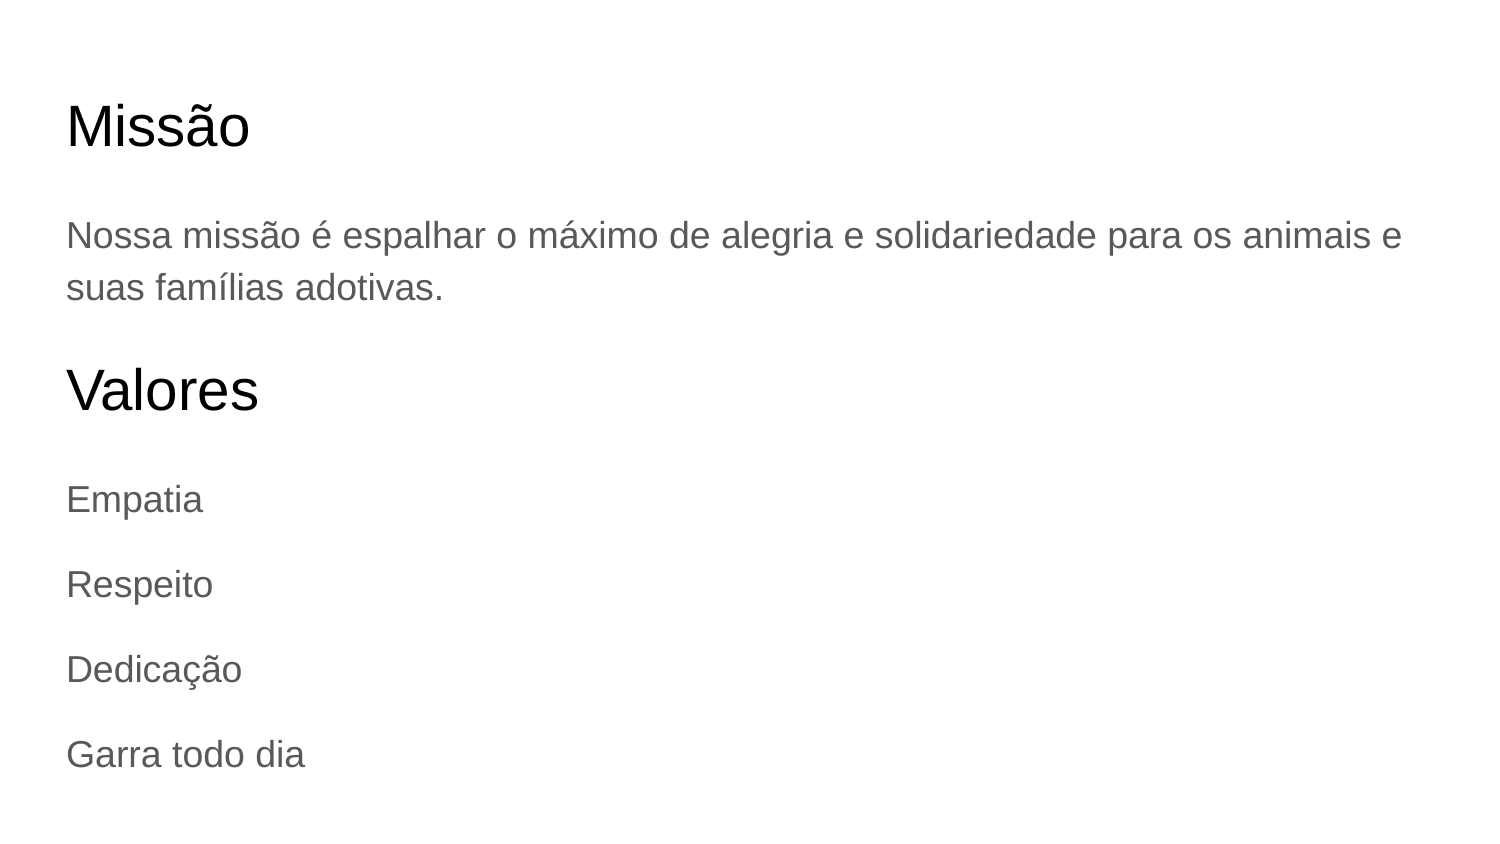

# Missão
Nossa missão é espalhar o máximo de alegria e solidariedade para os animais e suas famílias adotivas.
Valores
Empatia
Respeito
Dedicação
Garra todo dia